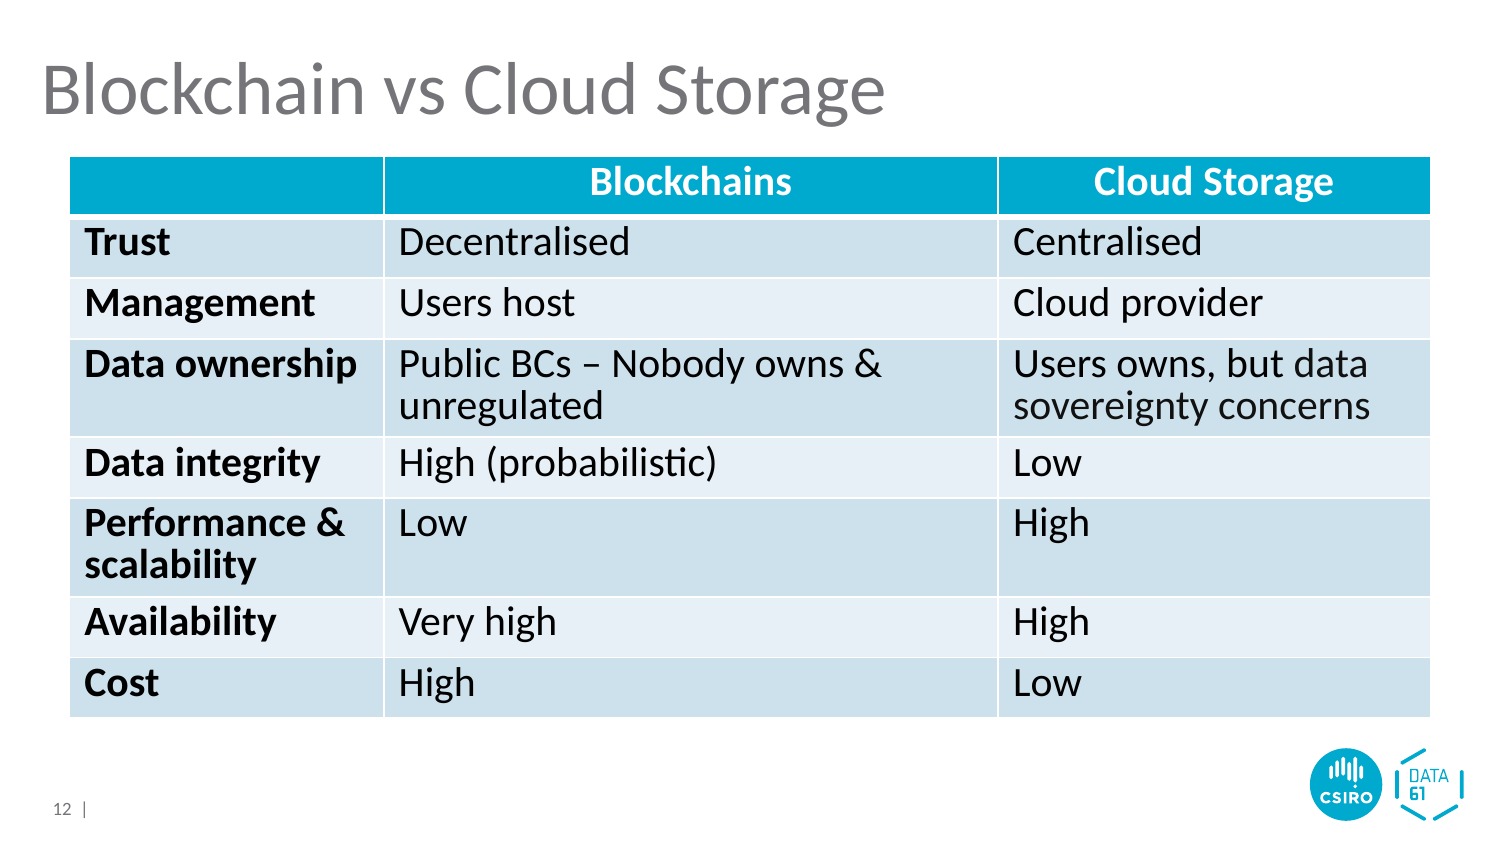

# Blockchain vs Cloud Storage
|  | Blockchains | Cloud Storage |
| --- | --- | --- |
| Trust | Decentralised | Centralised |
| Management | Users host | Cloud provider |
| Data ownership | Public BCs – Nobody owns & unregulated | Users owns, but data sovereignty concerns |
| Data integrity | High (probabilistic) | Low |
| Performance & scalability | Low | High |
| Availability | Very high | High |
| Cost | High | Low |
12  |